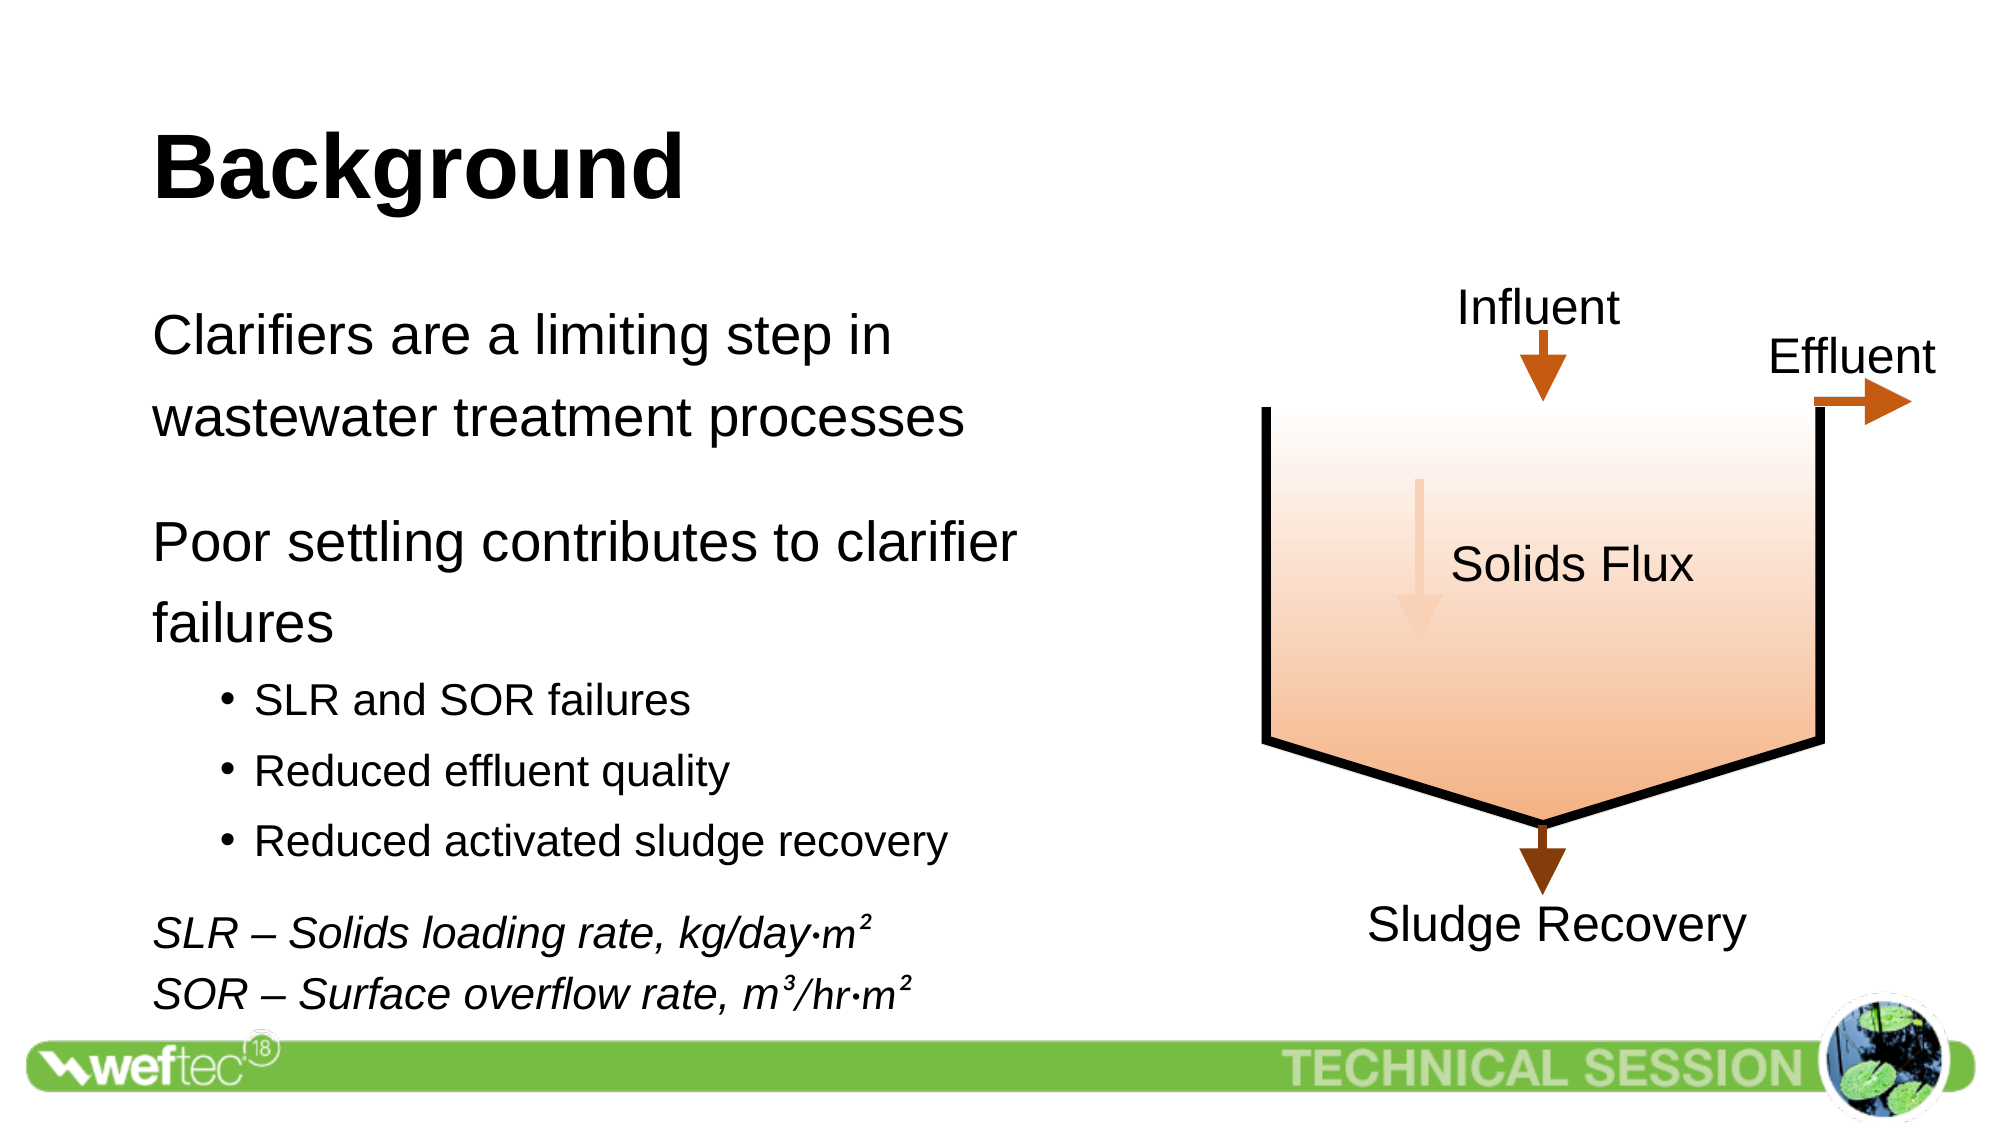

# Background
Influent
Clarifiers are a limiting step in wastewater treatment processes

Poor settling contributes to clarifier failures
SLR and SOR failures
Reduced effluent quality
Reduced activated sludge recovery

SLR – Solids loading rate, kg/day·m²
SOR – Surface overflow rate, m³/hr·m²
Effluent

Solids Flux
Sludge Recovery